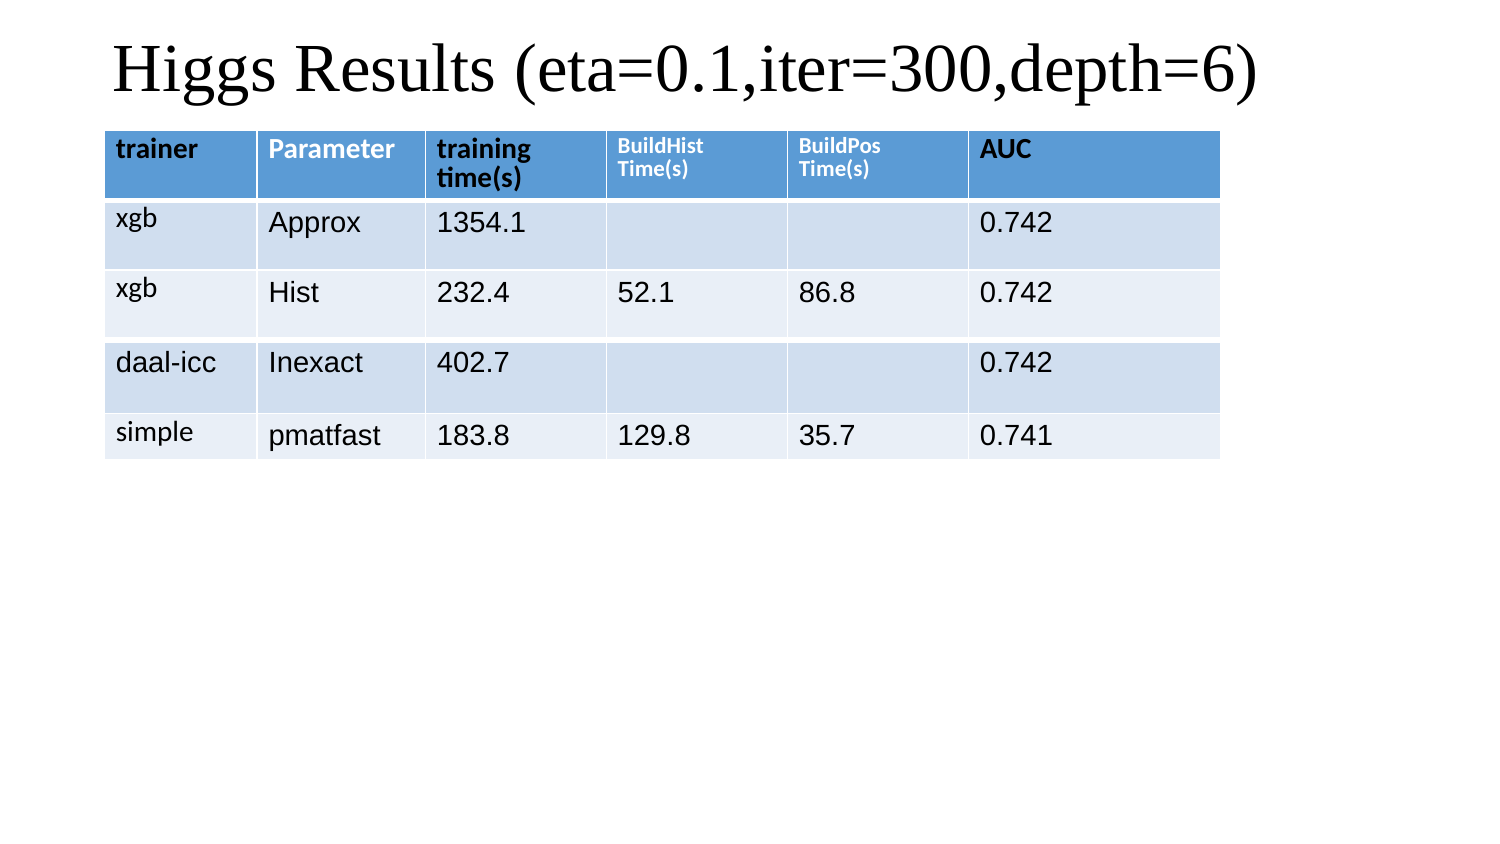

# Higgs Results (eta=0.1,iter=300,depth=6)
| trainer | Parameter | training time(s) | BuildHist Time(s) | BuildPos Time(s) | AUC |
| --- | --- | --- | --- | --- | --- |
| xgb | Approx | 1354.1 |  |  | 0.742 |
| xgb | Hist | 232.4 | 52.1 | 86.8 | 0.742 |
| daal-icc | Inexact | 402.7 |  |  | 0.742 |
| simple | pmatfast | 183.8 | 129.8 | 35.7 | 0.741 |